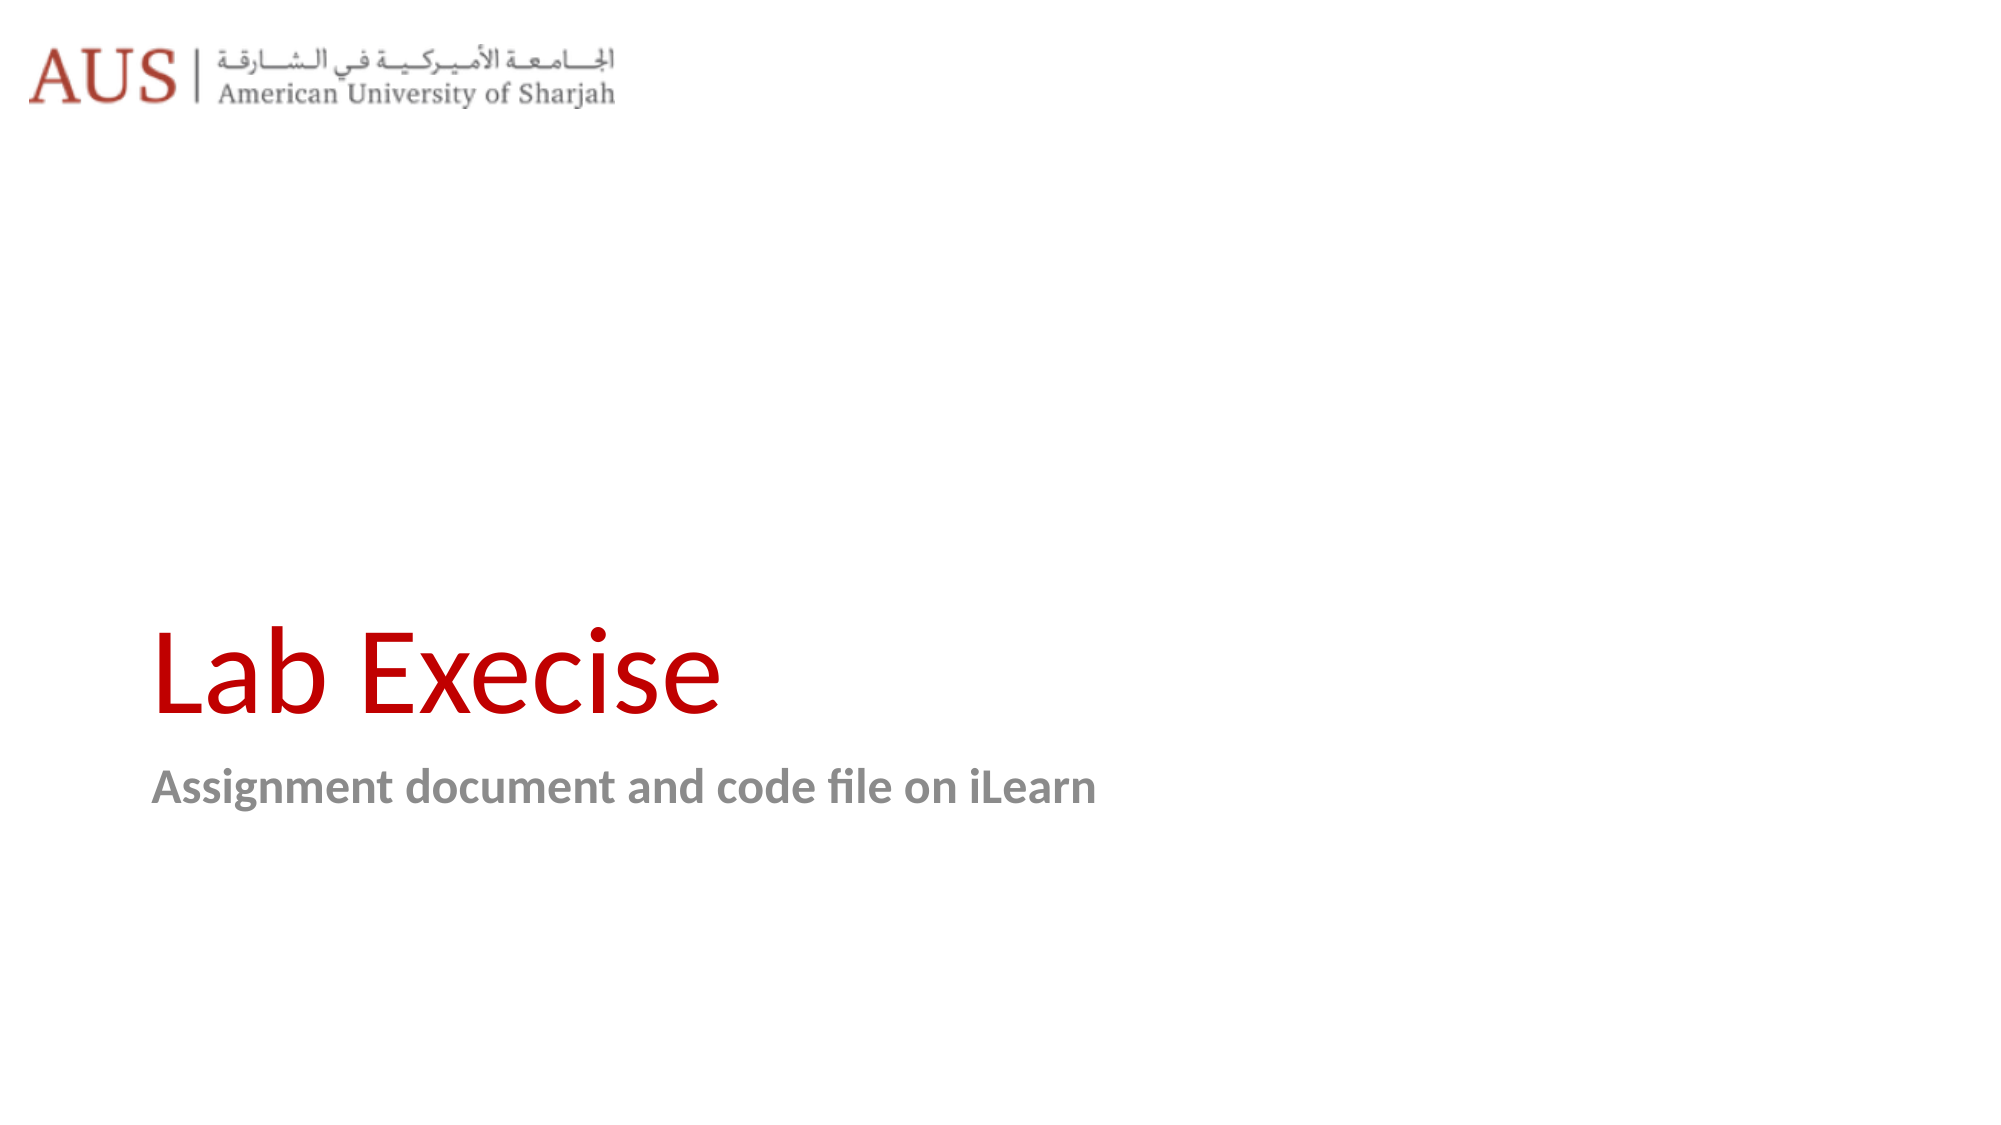

# Lab Execise
Assignment document and code file on iLearn